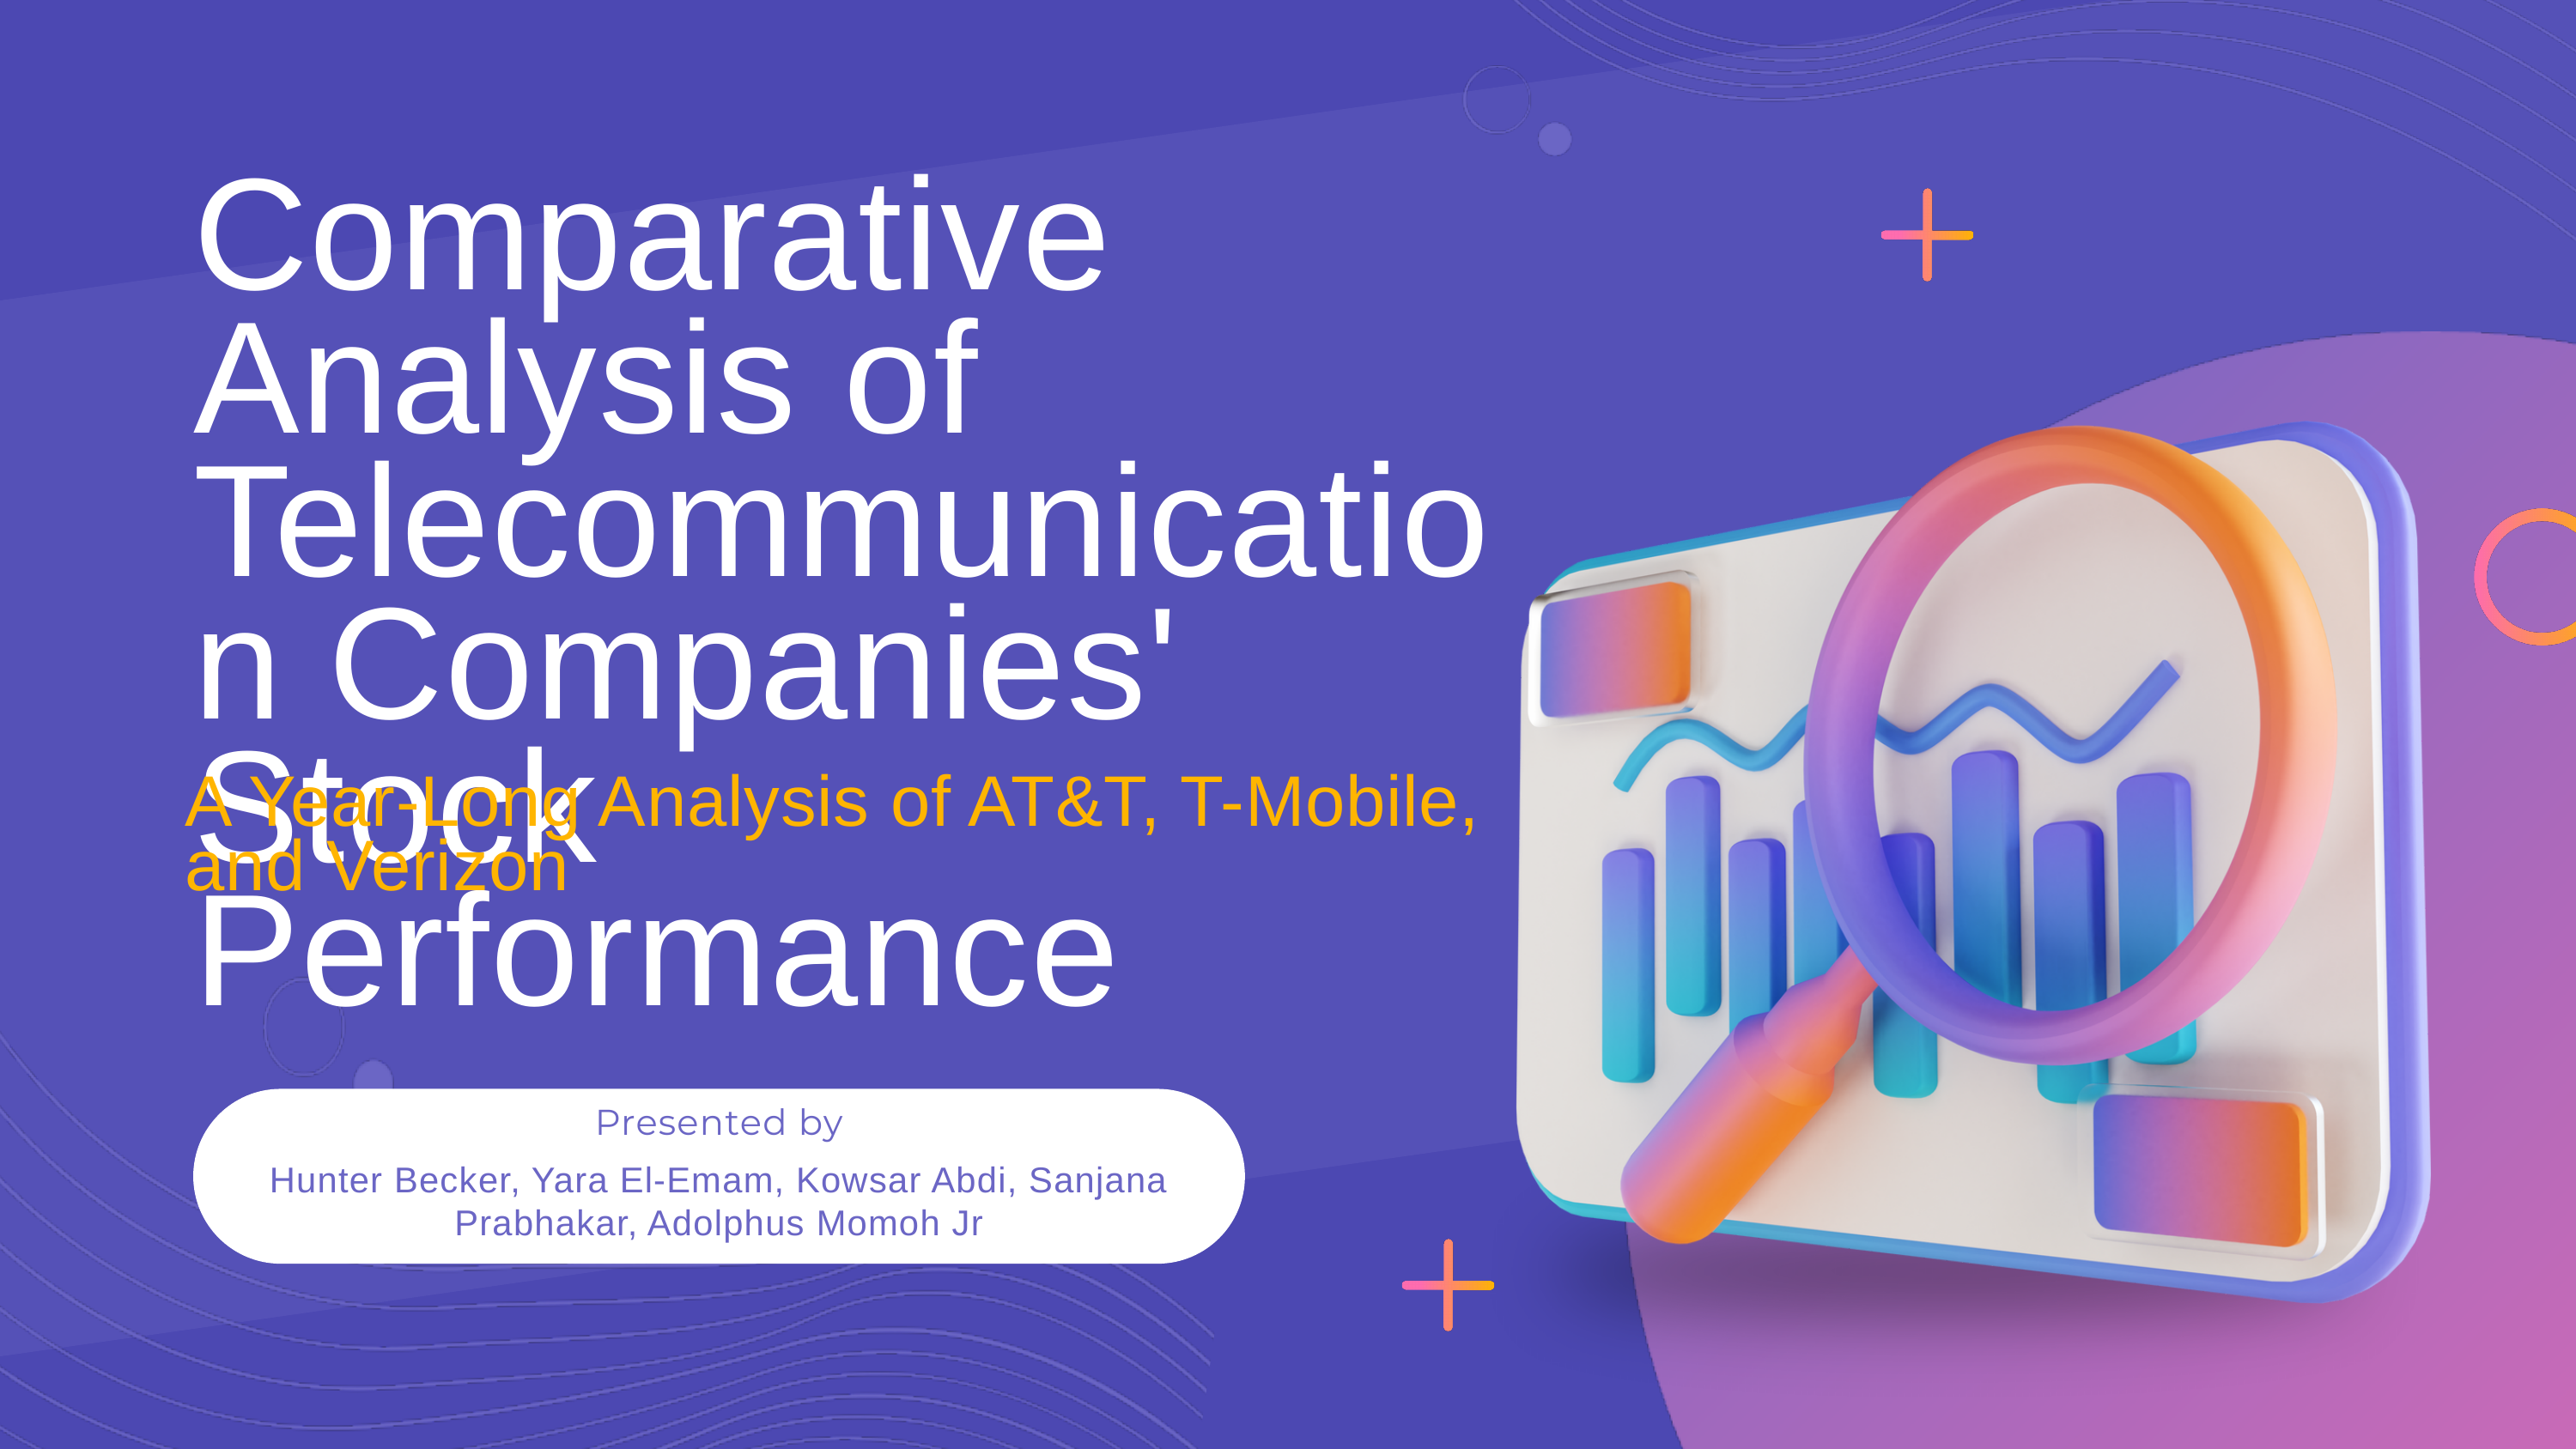

Comparative Analysis of Telecommunication Companies' Stock Performance

A Year-Long Analysis of AT&T, T-Mobile, and Verizon

Presented by

Hunter Becker, Yara El-Emam, Kowsar Abdi, Sanjana Prabhakar, Adolphus Momoh Jr